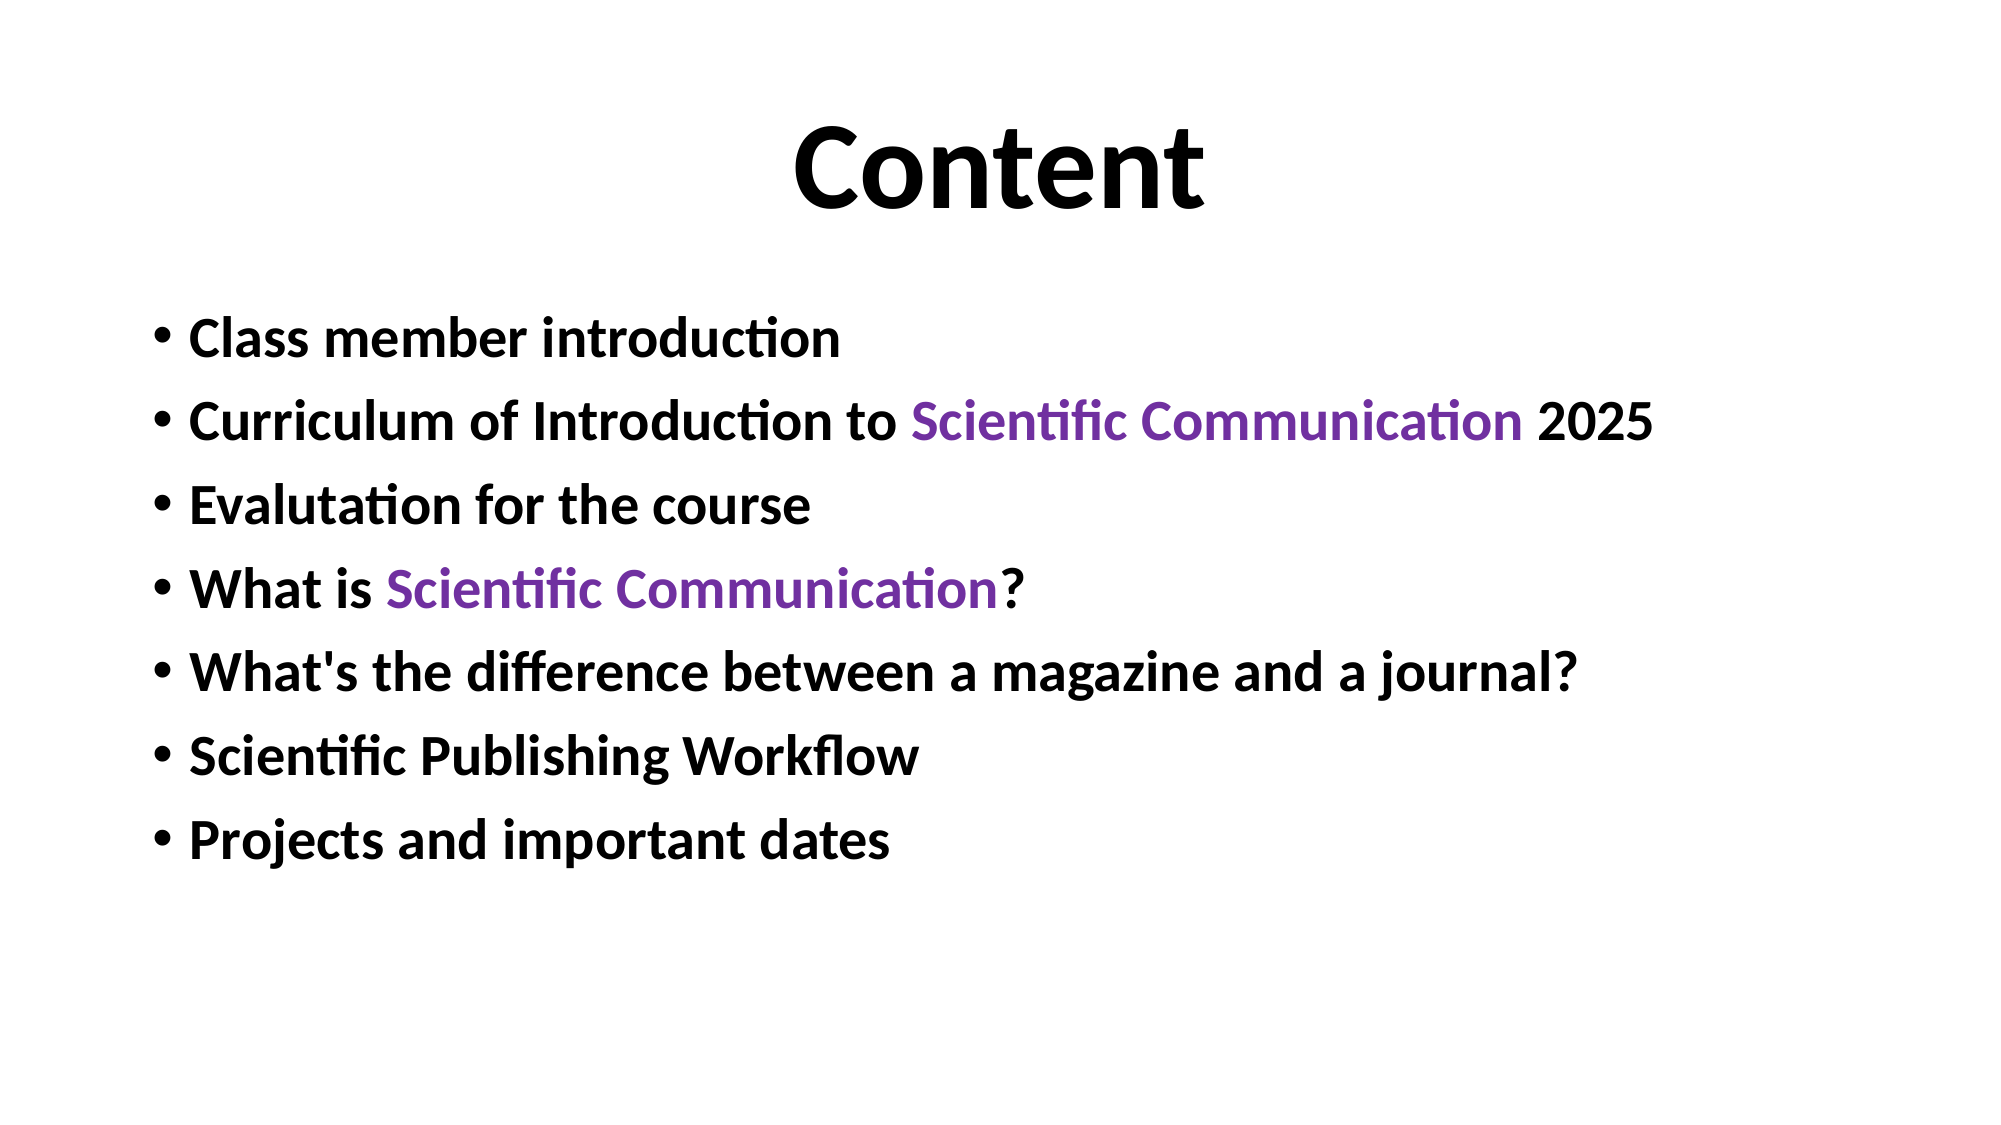

# Content
Class member introduction
Curriculum of Introduction to Scientific Communication 2025
Evalutation for the course
What is Scientific Communication?
What's the difference between a magazine and a journal?
Scientific Publishing Workflow
Projects and important dates